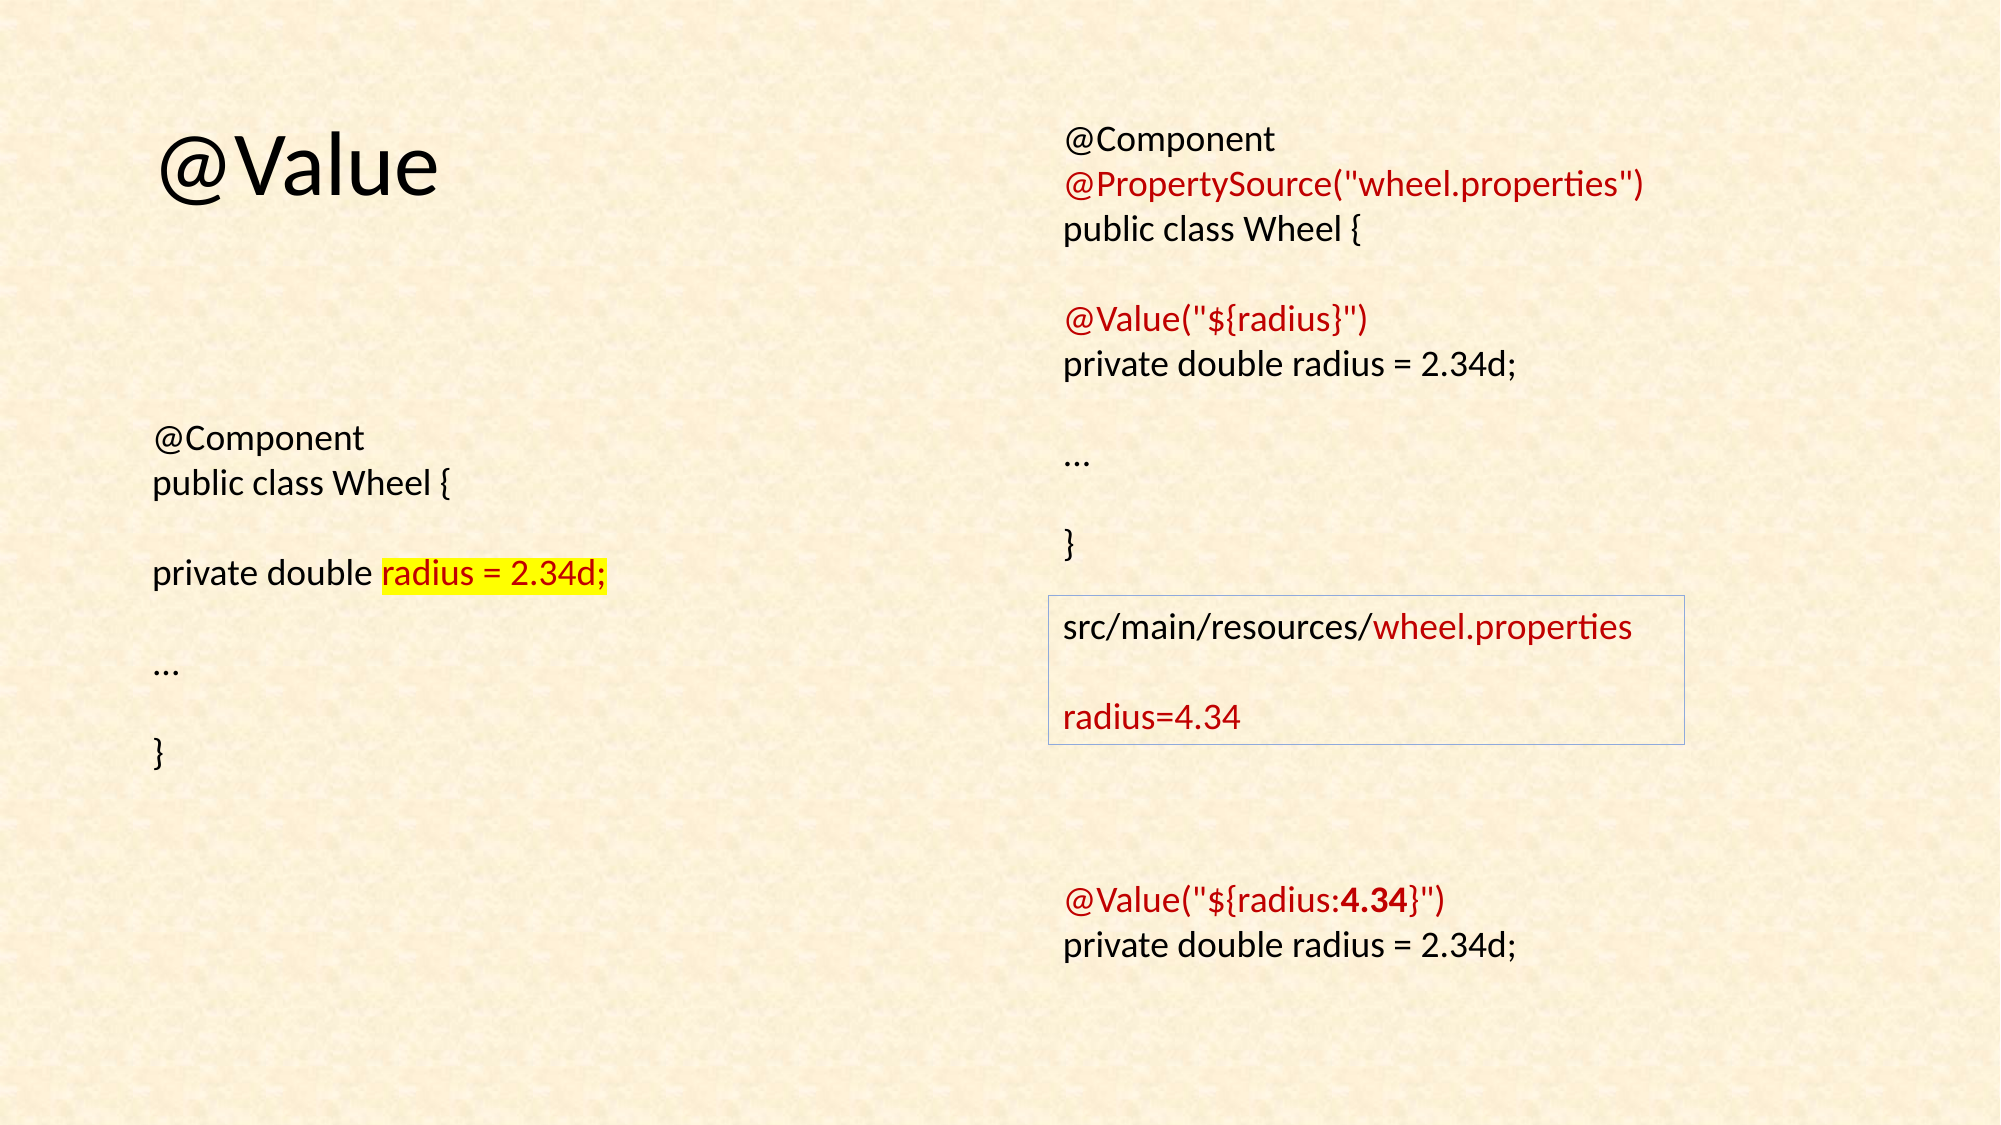

# @Value
@Component
@PropertySource("wheel.properties")
public class Wheel {

@Value("${radius}")
private double radius = 2.34d;
...

}
@Component
public class Wheel {
private double radius = 2.34d;

...
}
src/main/resources/wheel.properties

radius=4.34

@Value("${radius:4.34}")
private double radius = 2.34d;